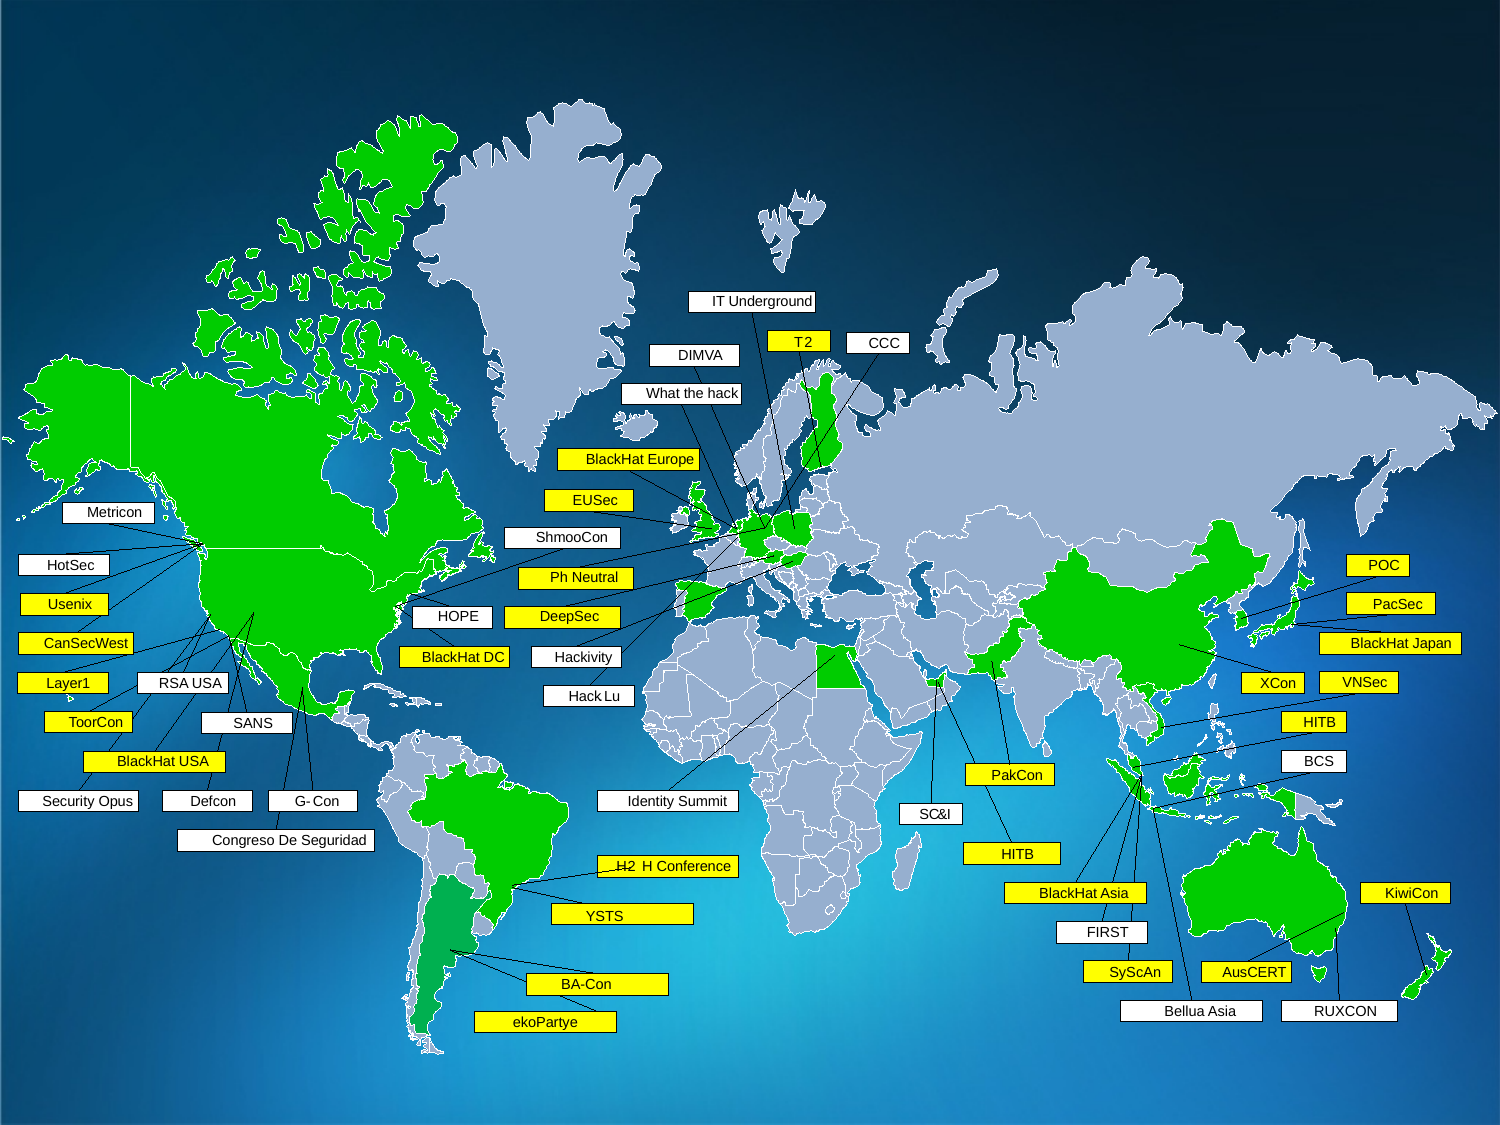

IT Underground

T
2
CCC

DIMVA

What the hack

BlackHat Europe

EUSec

Metricon

ShmooCon

HotSec

POC

Ph Neutral

Usenix
PacSec

DeepSec

CanSecWest
BlackHat Japan

Hackivity

VNSec
Layer
1
RSA USA
XCon

Hack
.
Lu

ToorCon
HITB

BlackHat USA

PakCon

Security Opus
Defcon
G
-
Con
Identity Summit

SC
&
I

Congreso De Seguridad

HITB

H
2
H Conference

BlackHat Asia
KiwiCon

FIRST

SyScAn

Bellua Asia
RUXCON

HOPE

BlackHat DC

SANS

BCS

AusCERT

YSTS

BA-Con

ekoPartye